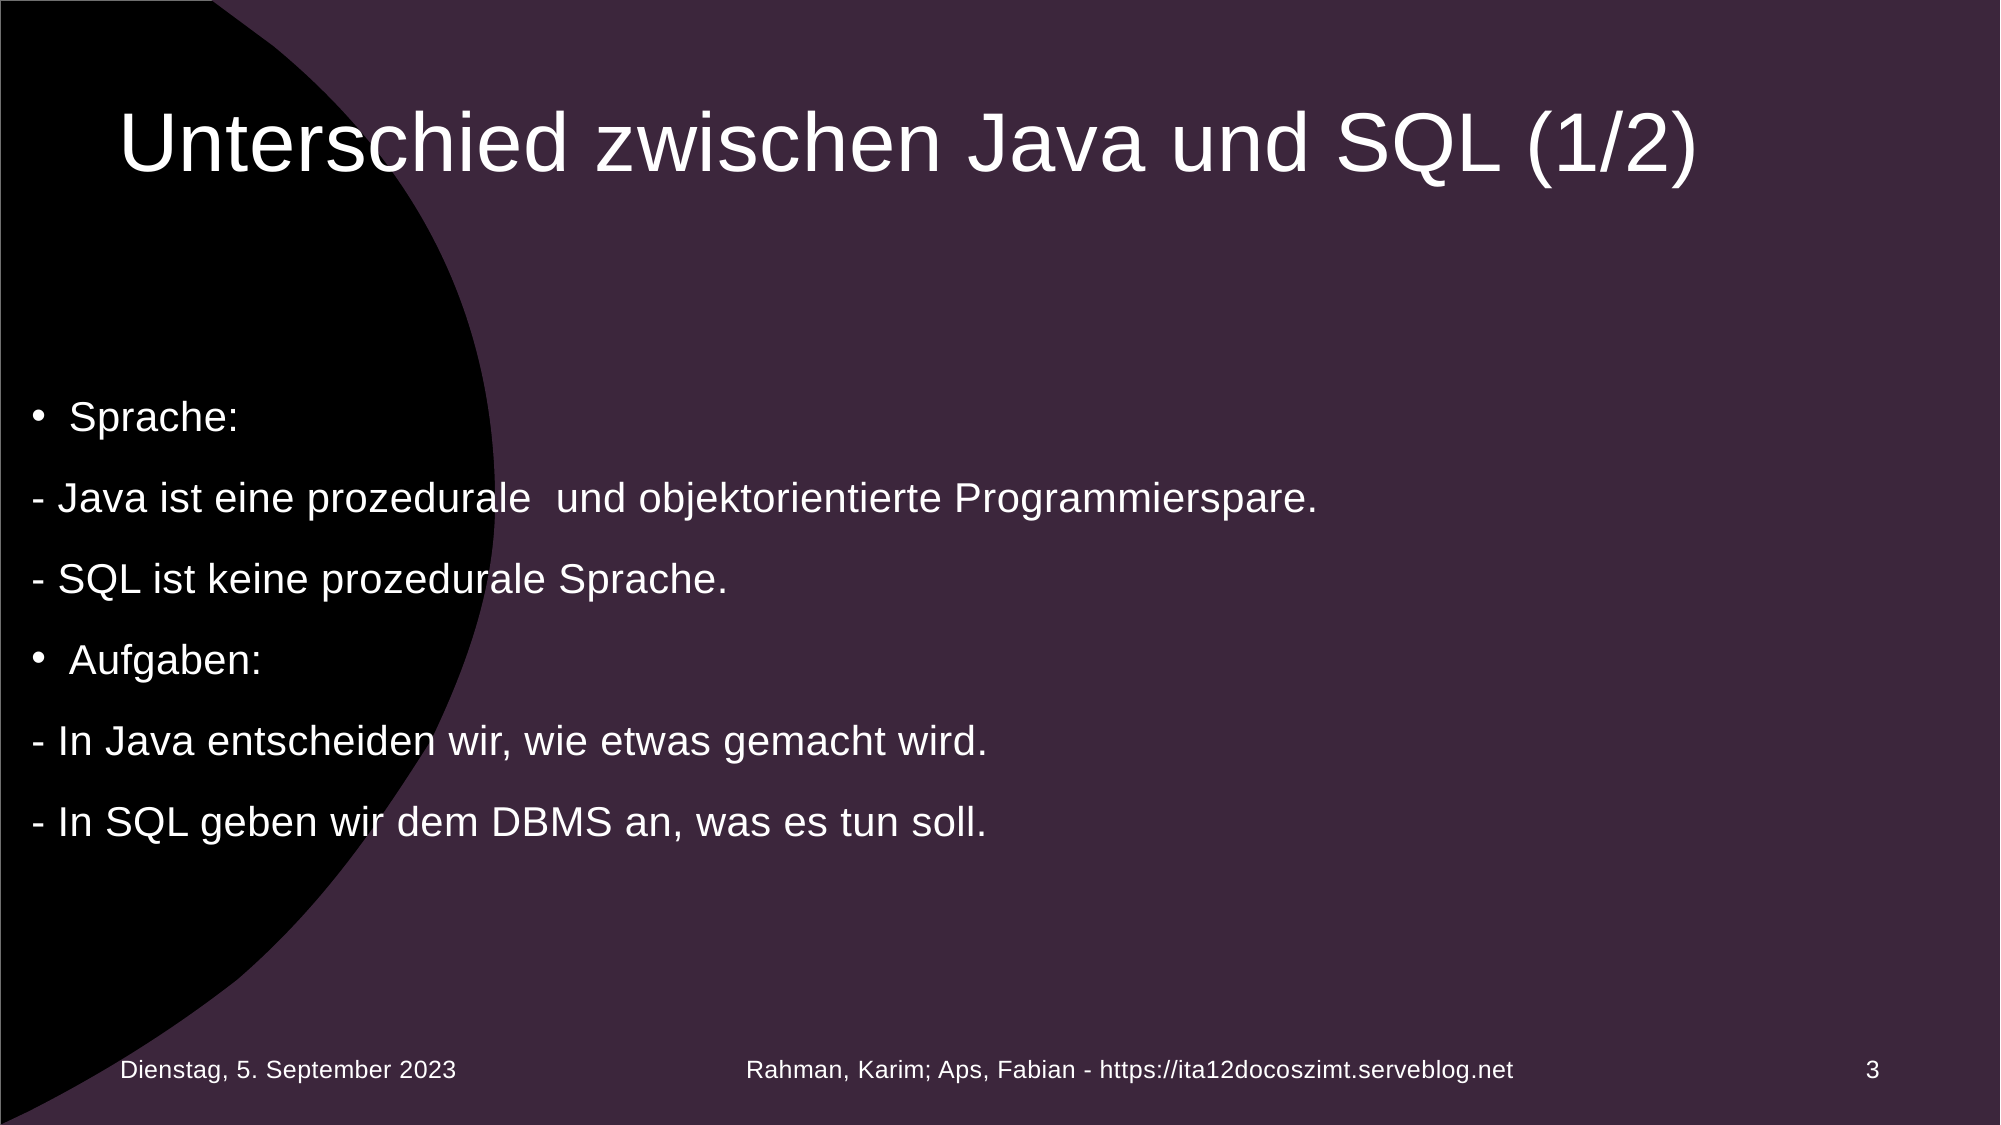

# Unterschied zwischen Java und SQL (1/2)

Sprache:
- Java ist eine prozedurale  und objektorientierte Programmierspare.
- SQL ist keine prozedurale Sprache.
Aufgaben:
- In Java entscheiden wir, wie etwas gemacht wird.
- In SQL geben wir dem DBMS an, was es tun soll.
Dienstag, 5. September 2023
Rahman, Karim; Aps, Fabian - https://ita12docoszimt.serveblog.net
3